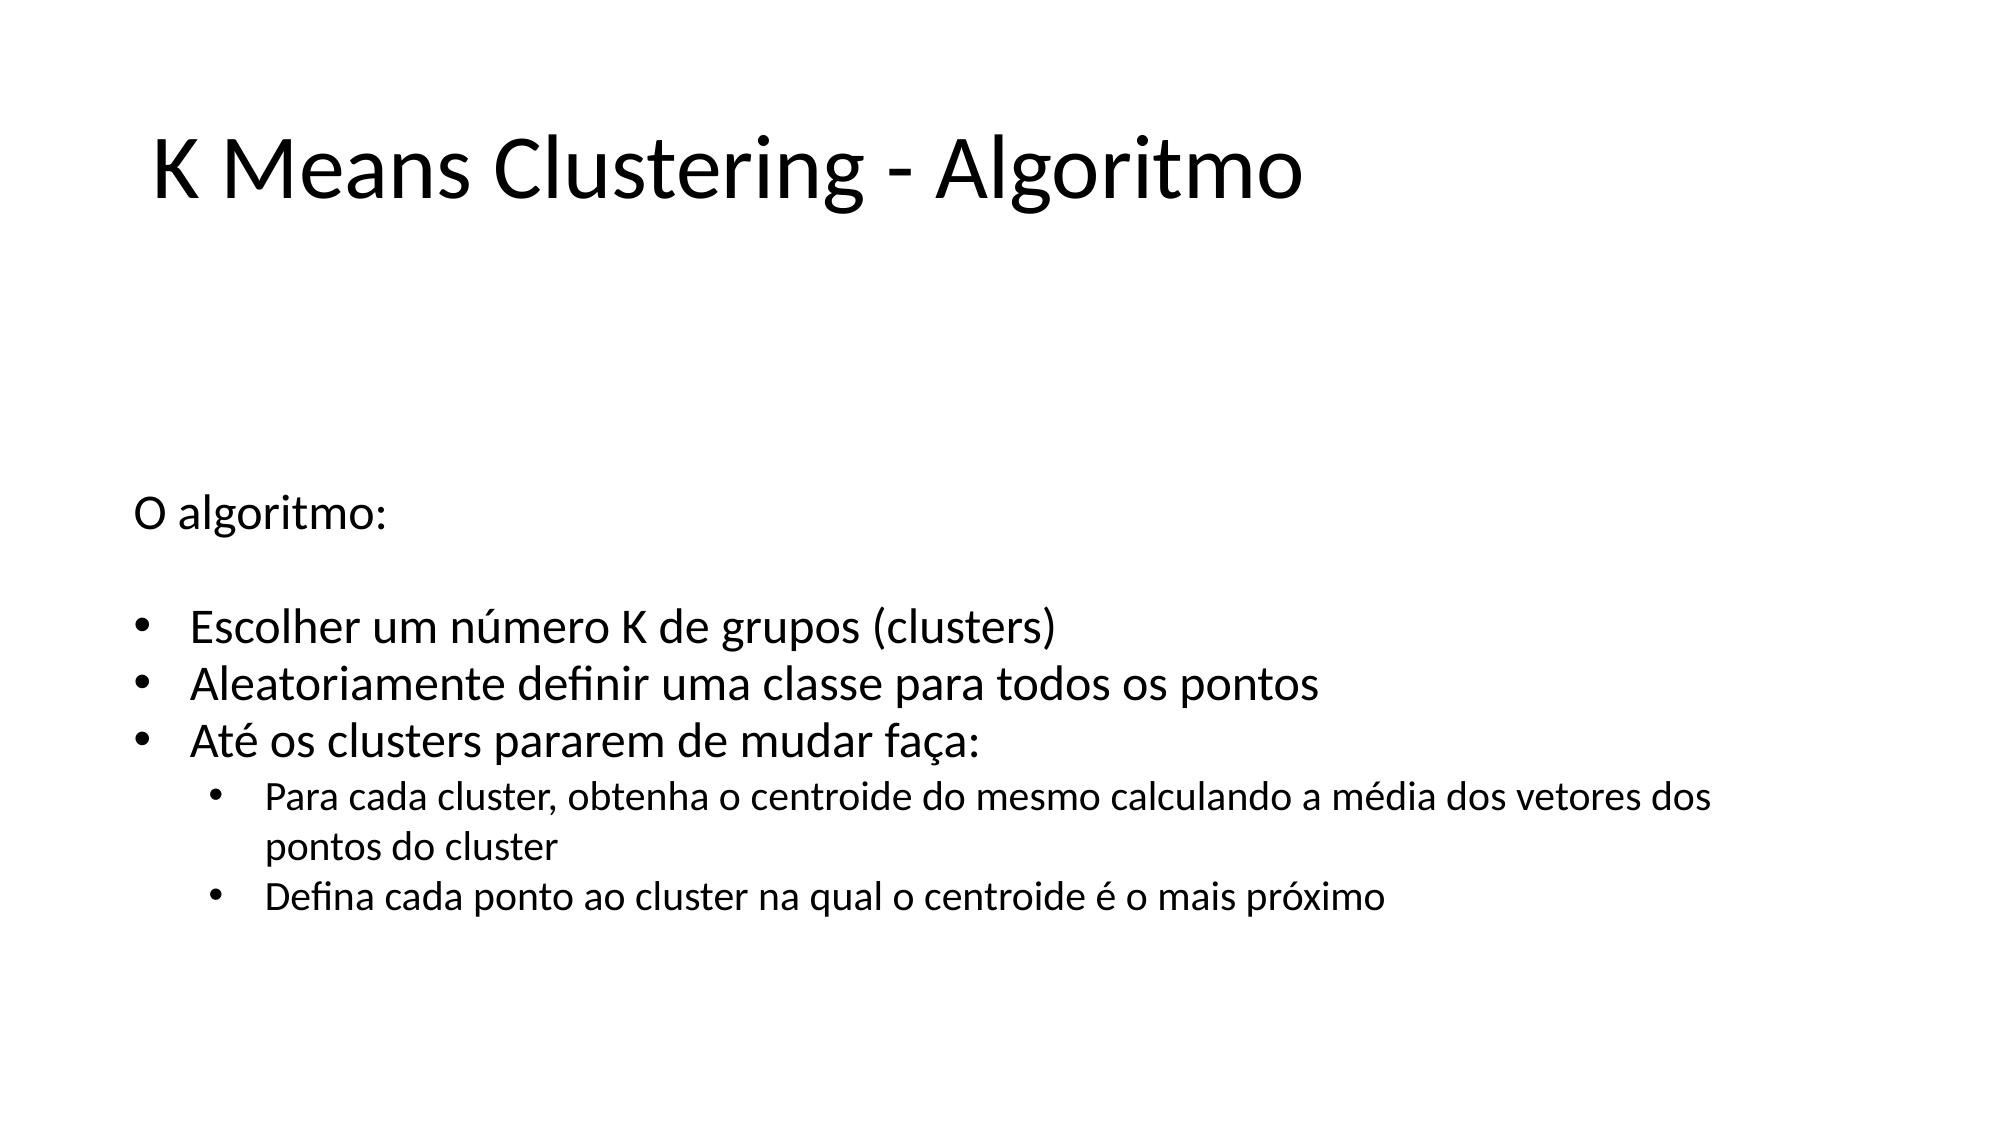

# K Means Clustering - Algoritmo
O algoritmo:

Escolher um número K de grupos (clusters)
Aleatoriamente definir uma classe para todos os pontos
Até os clusters pararem de mudar faça:
Para cada cluster, obtenha o centroide do mesmo calculando a média dos vetores dos pontos do cluster
Defina cada ponto ao cluster na qual o centroide é o mais próximo